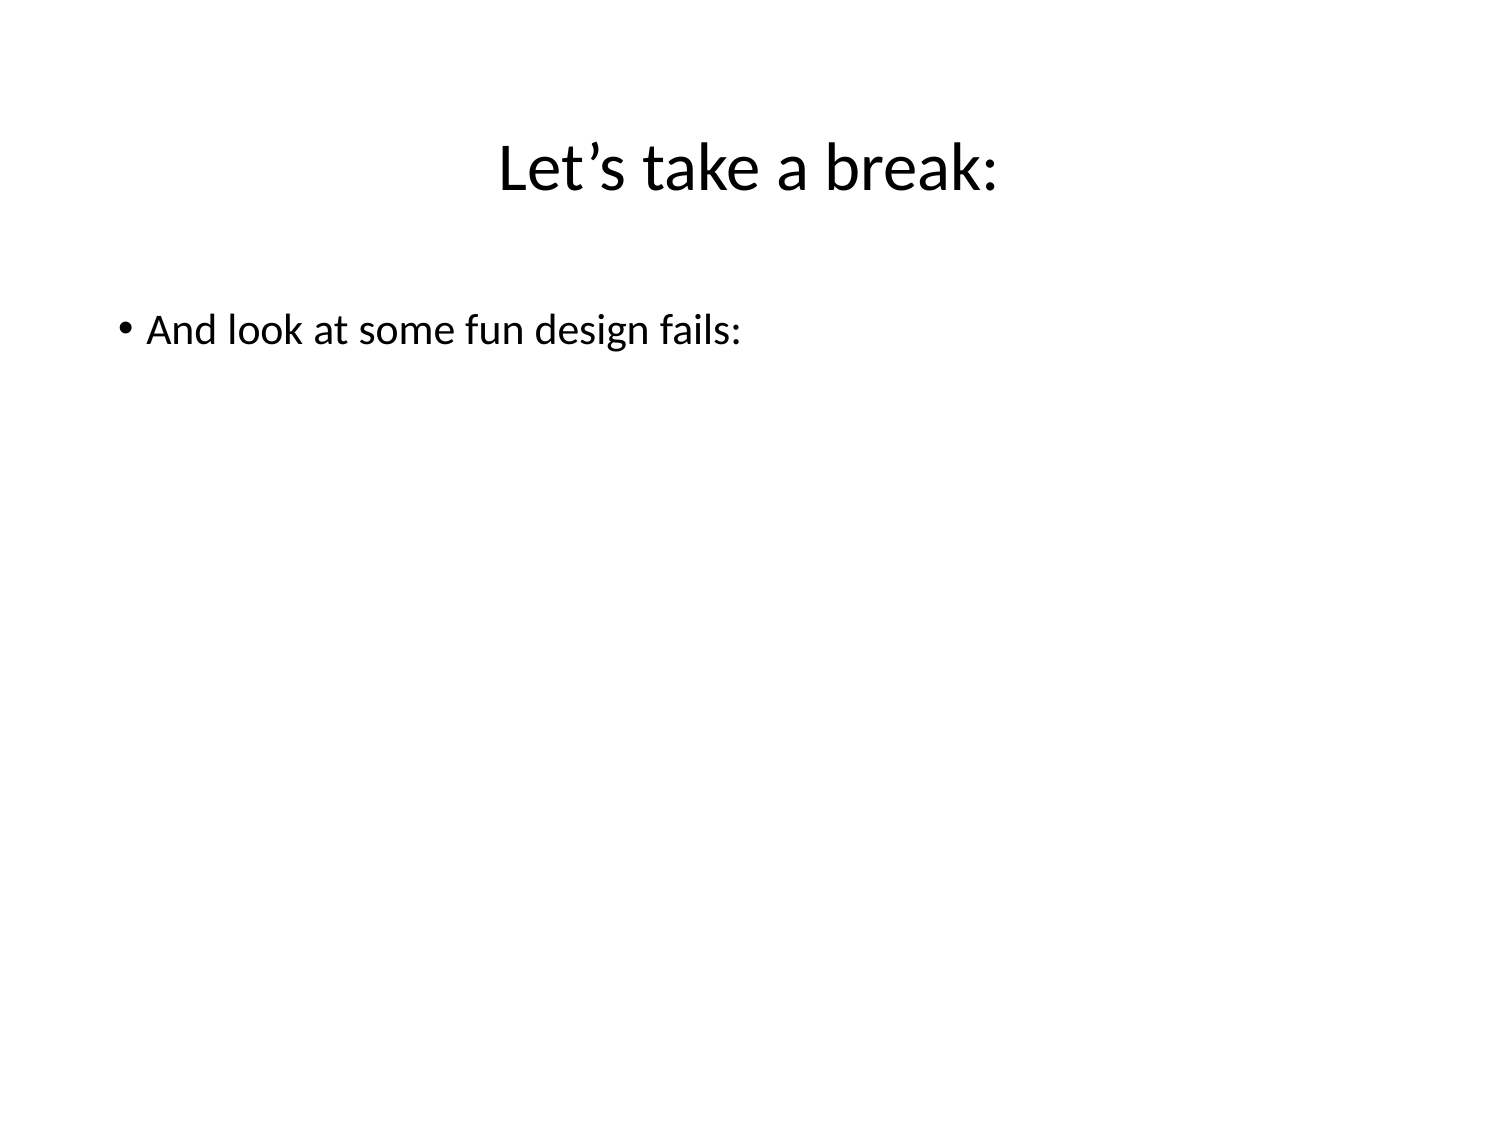

# Let’s take a break:
And look at some fun design fails: